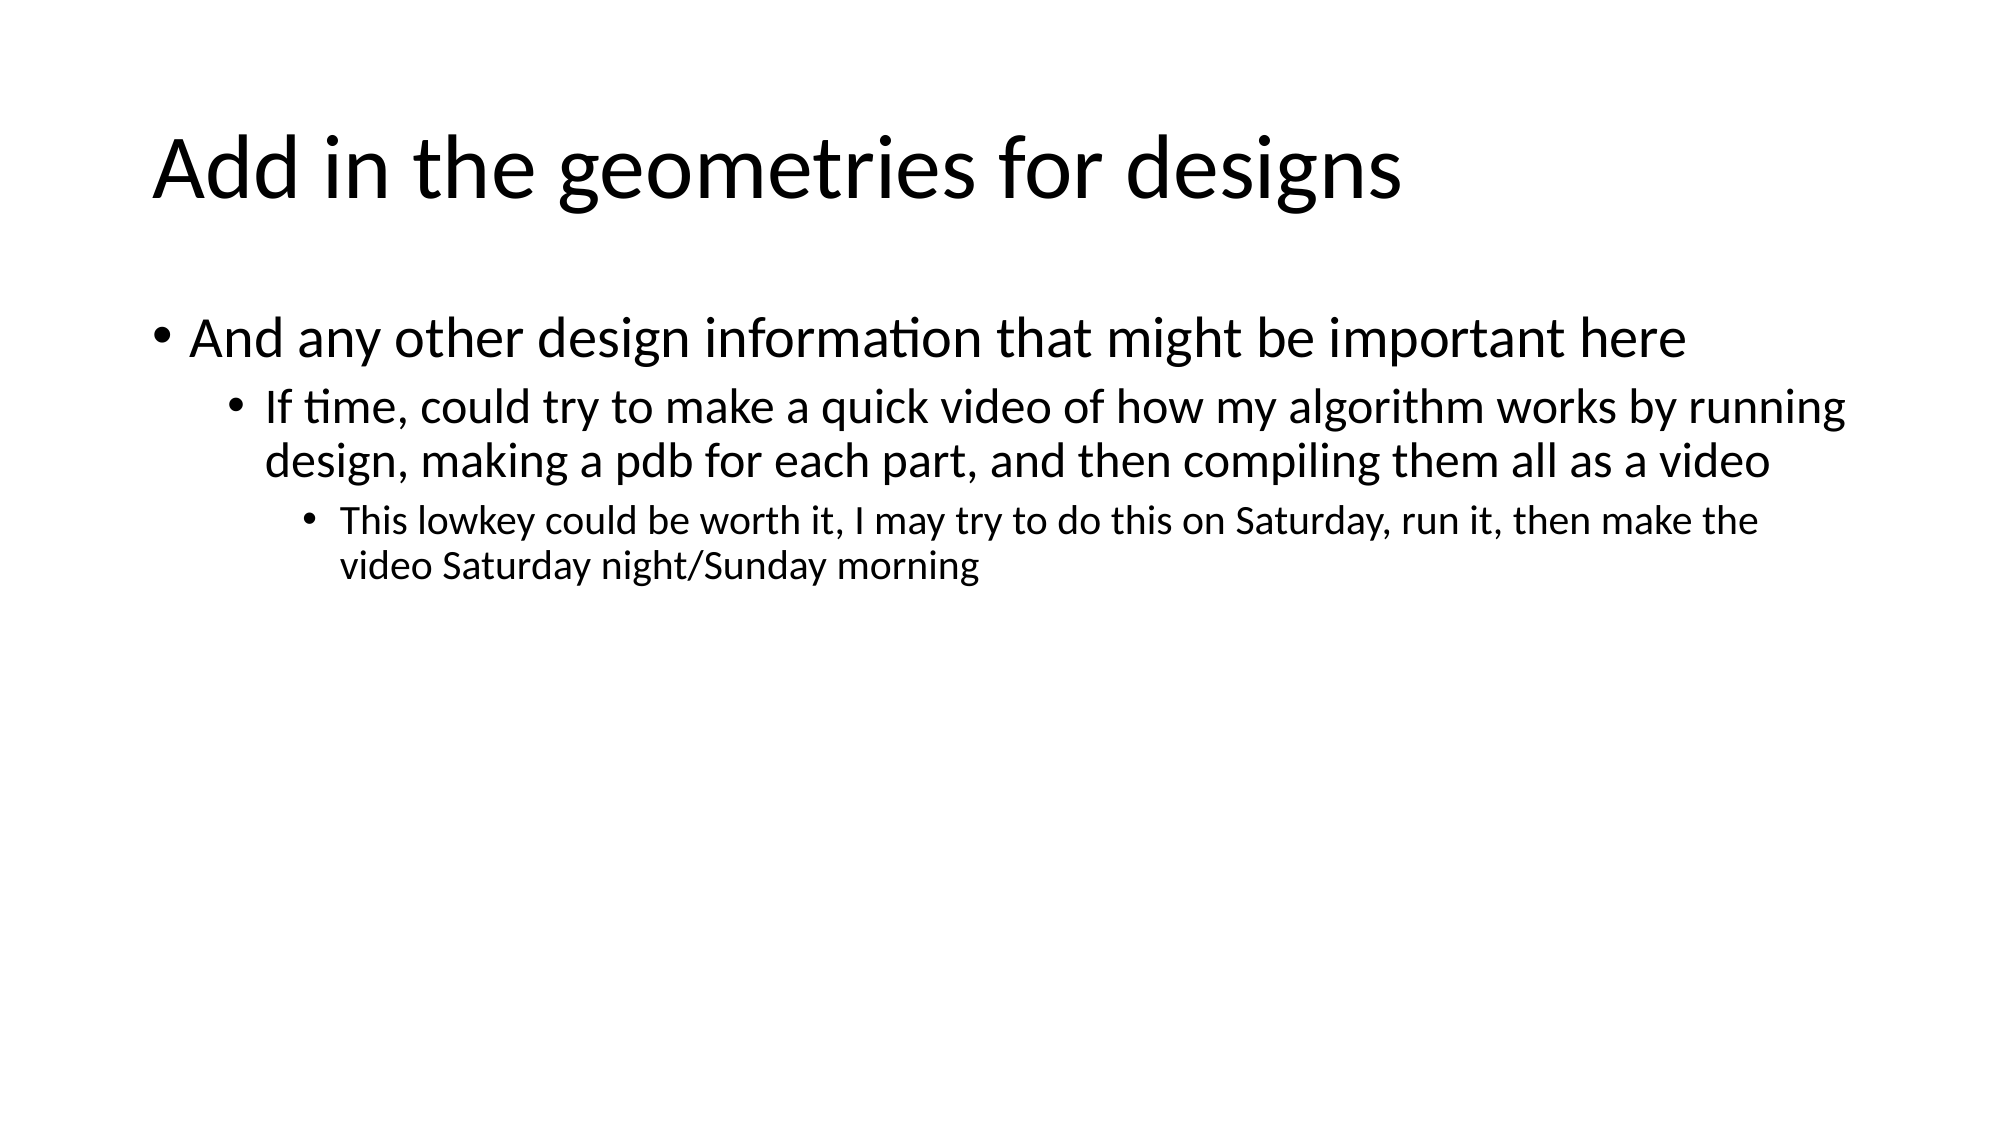

# Add in the geometries for designs
And any other design information that might be important here
If time, could try to make a quick video of how my algorithm works by running design, making a pdb for each part, and then compiling them all as a video
This lowkey could be worth it, I may try to do this on Saturday, run it, then make the video Saturday night/Sunday morning